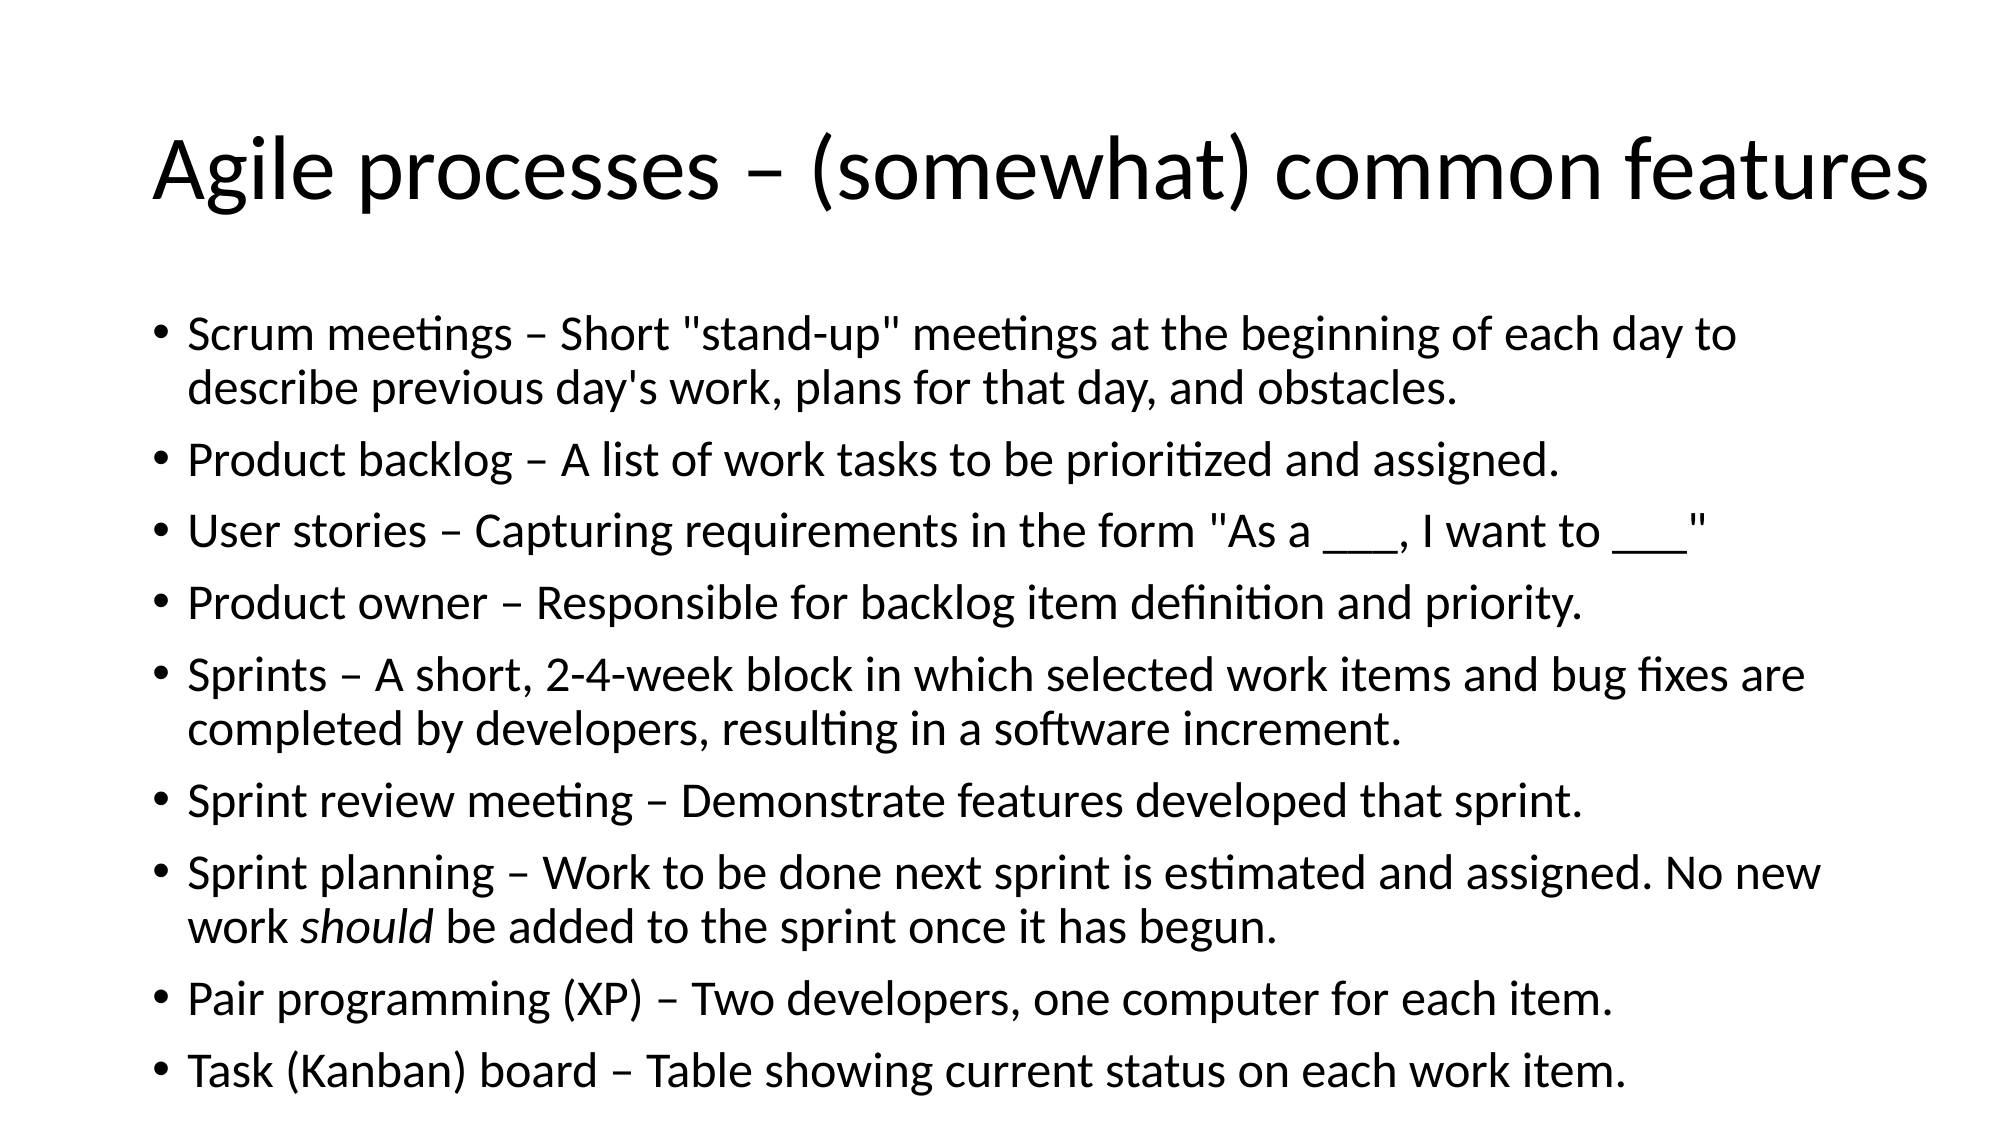

# Agile processes – (somewhat) common features
Scrum meetings – Short "stand-up" meetings at the beginning of each day to describe previous day's work, plans for that day, and obstacles.
Product backlog – A list of work tasks to be prioritized and assigned.
User stories – Capturing requirements in the form "As a ___, I want to ___"
Product owner – Responsible for backlog item definition and priority.
Sprints – A short, 2-4-week block in which selected work items and bug fixes are completed by developers, resulting in a software increment.
Sprint review meeting – Demonstrate features developed that sprint.
Sprint planning – Work to be done next sprint is estimated and assigned. No new work should be added to the sprint once it has begun.
Pair programming (XP) – Two developers, one computer for each item.
Task (Kanban) board – Table showing current status on each work item.